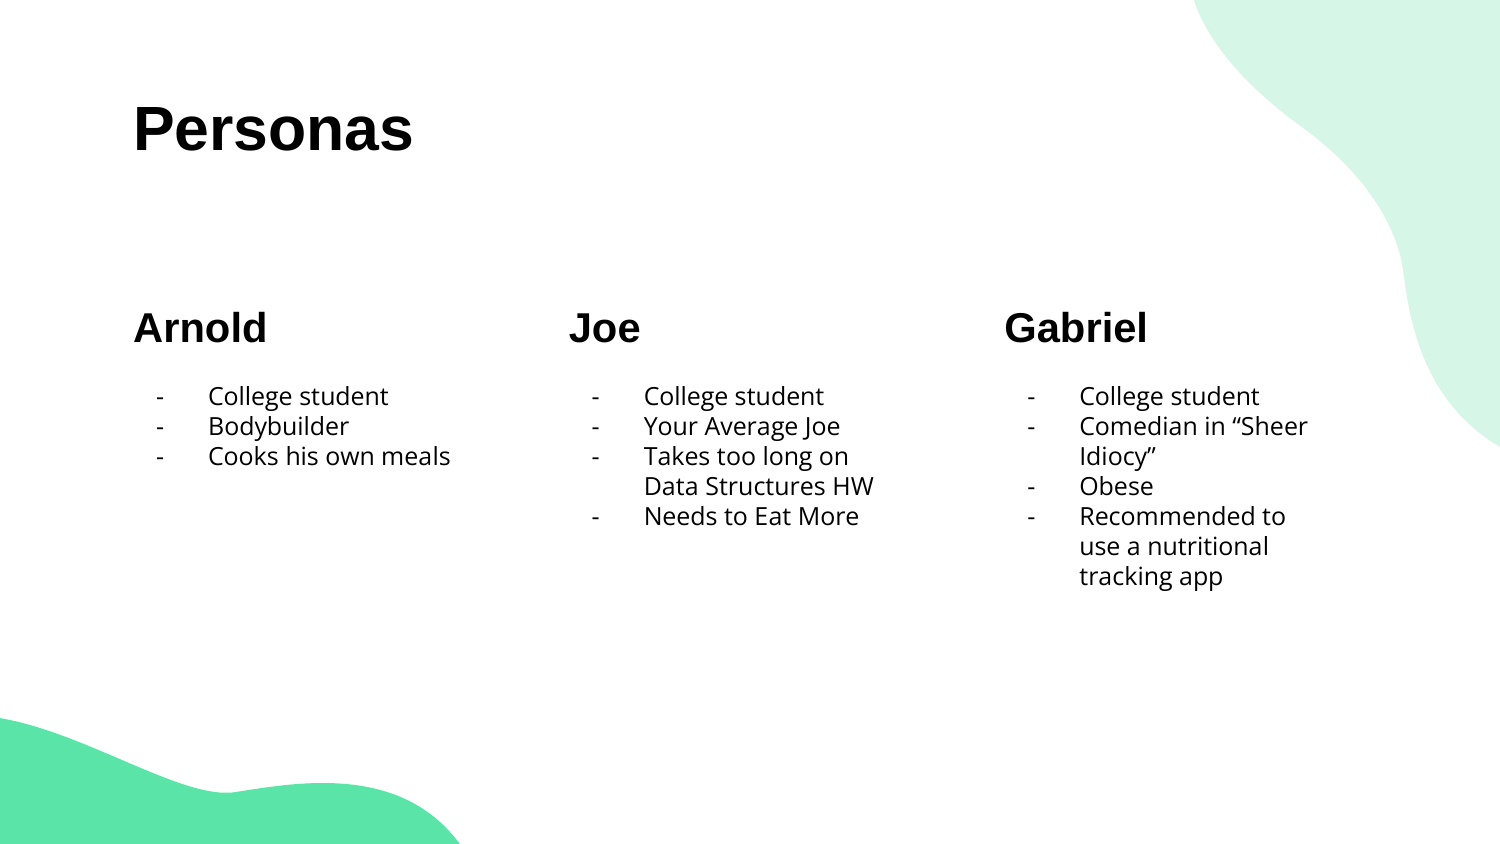

# Personas
Arnold
Joe
Gabriel
College student
Bodybuilder
Cooks his own meals
College student
Your Average Joe
Takes too long on Data Structures HW
Needs to Eat More
College student
Comedian in “Sheer Idiocy”
Obese
Recommended to use a nutritional tracking app